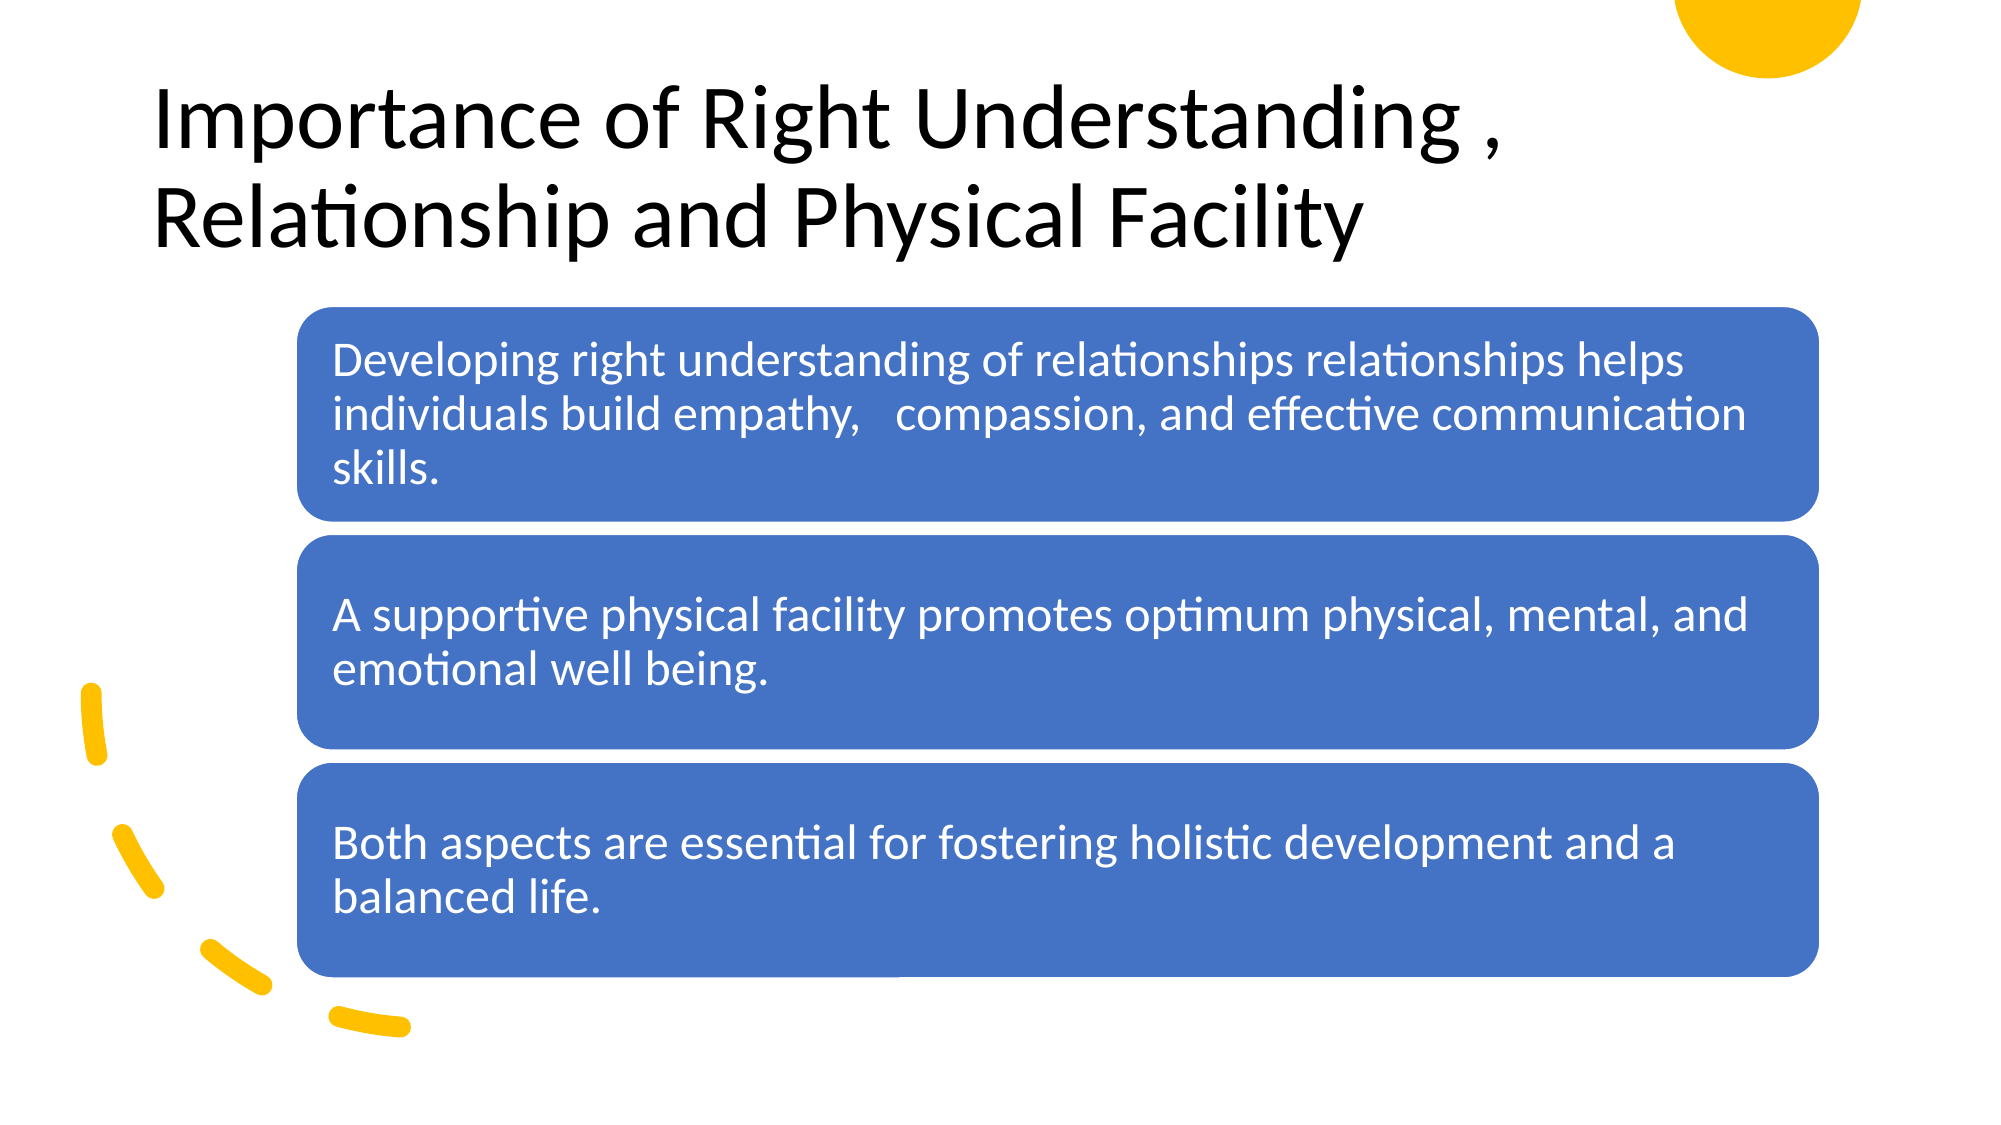

Importance of Right Understanding , Relationship and Physical Facility
Developing right understanding of relationships relationships helps individuals build empathy,   compassion, and effective communication skills.
A supportive physical facility promotes optimum physical, mental, and emotional well being.
Both aspects are essential for fostering holistic development and a balanced life.